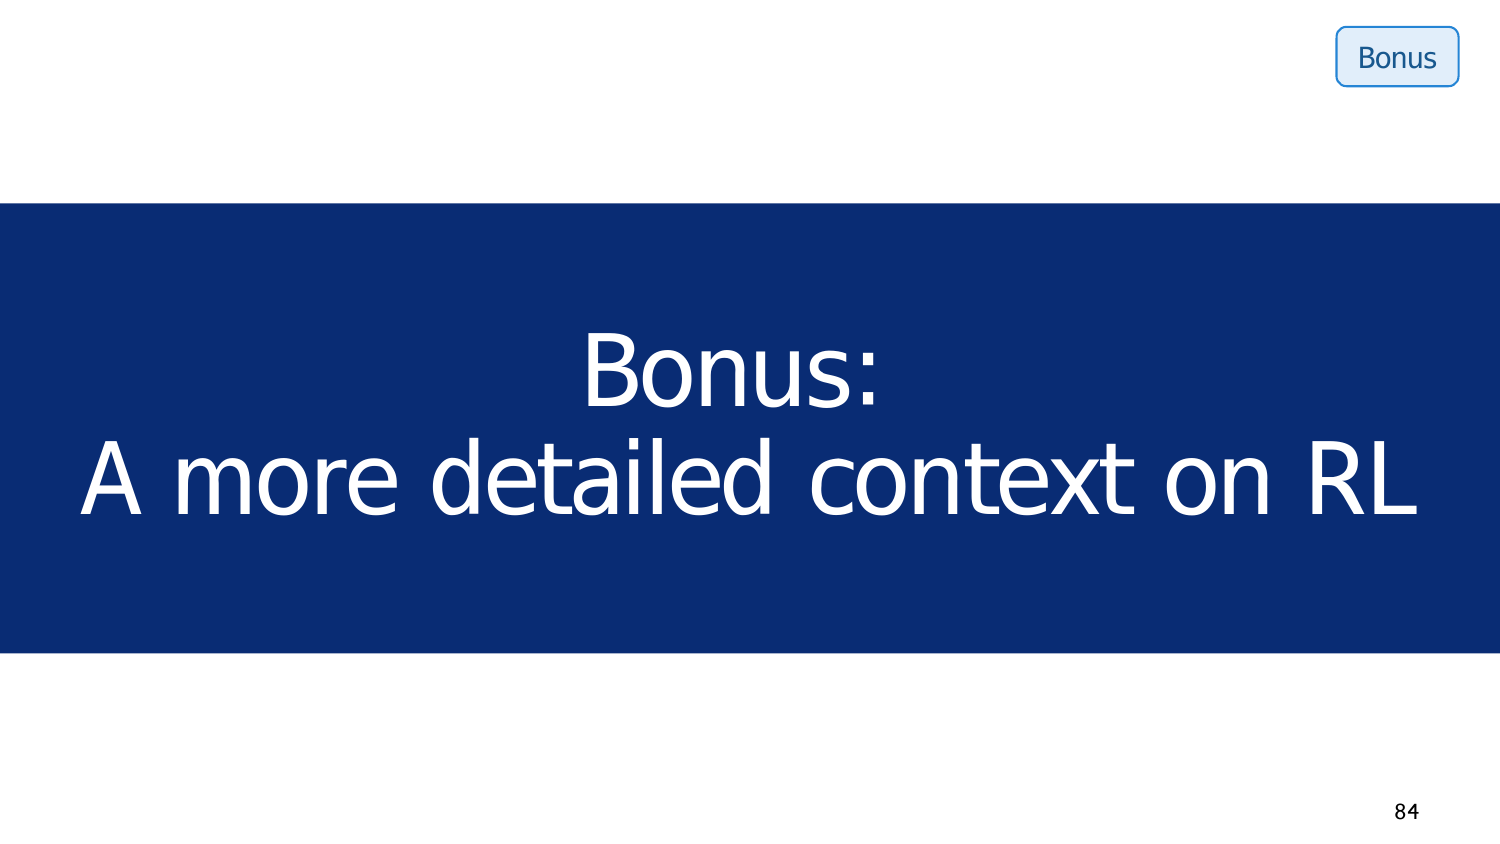

Bonus
Bonus:
A more detailed context on RL